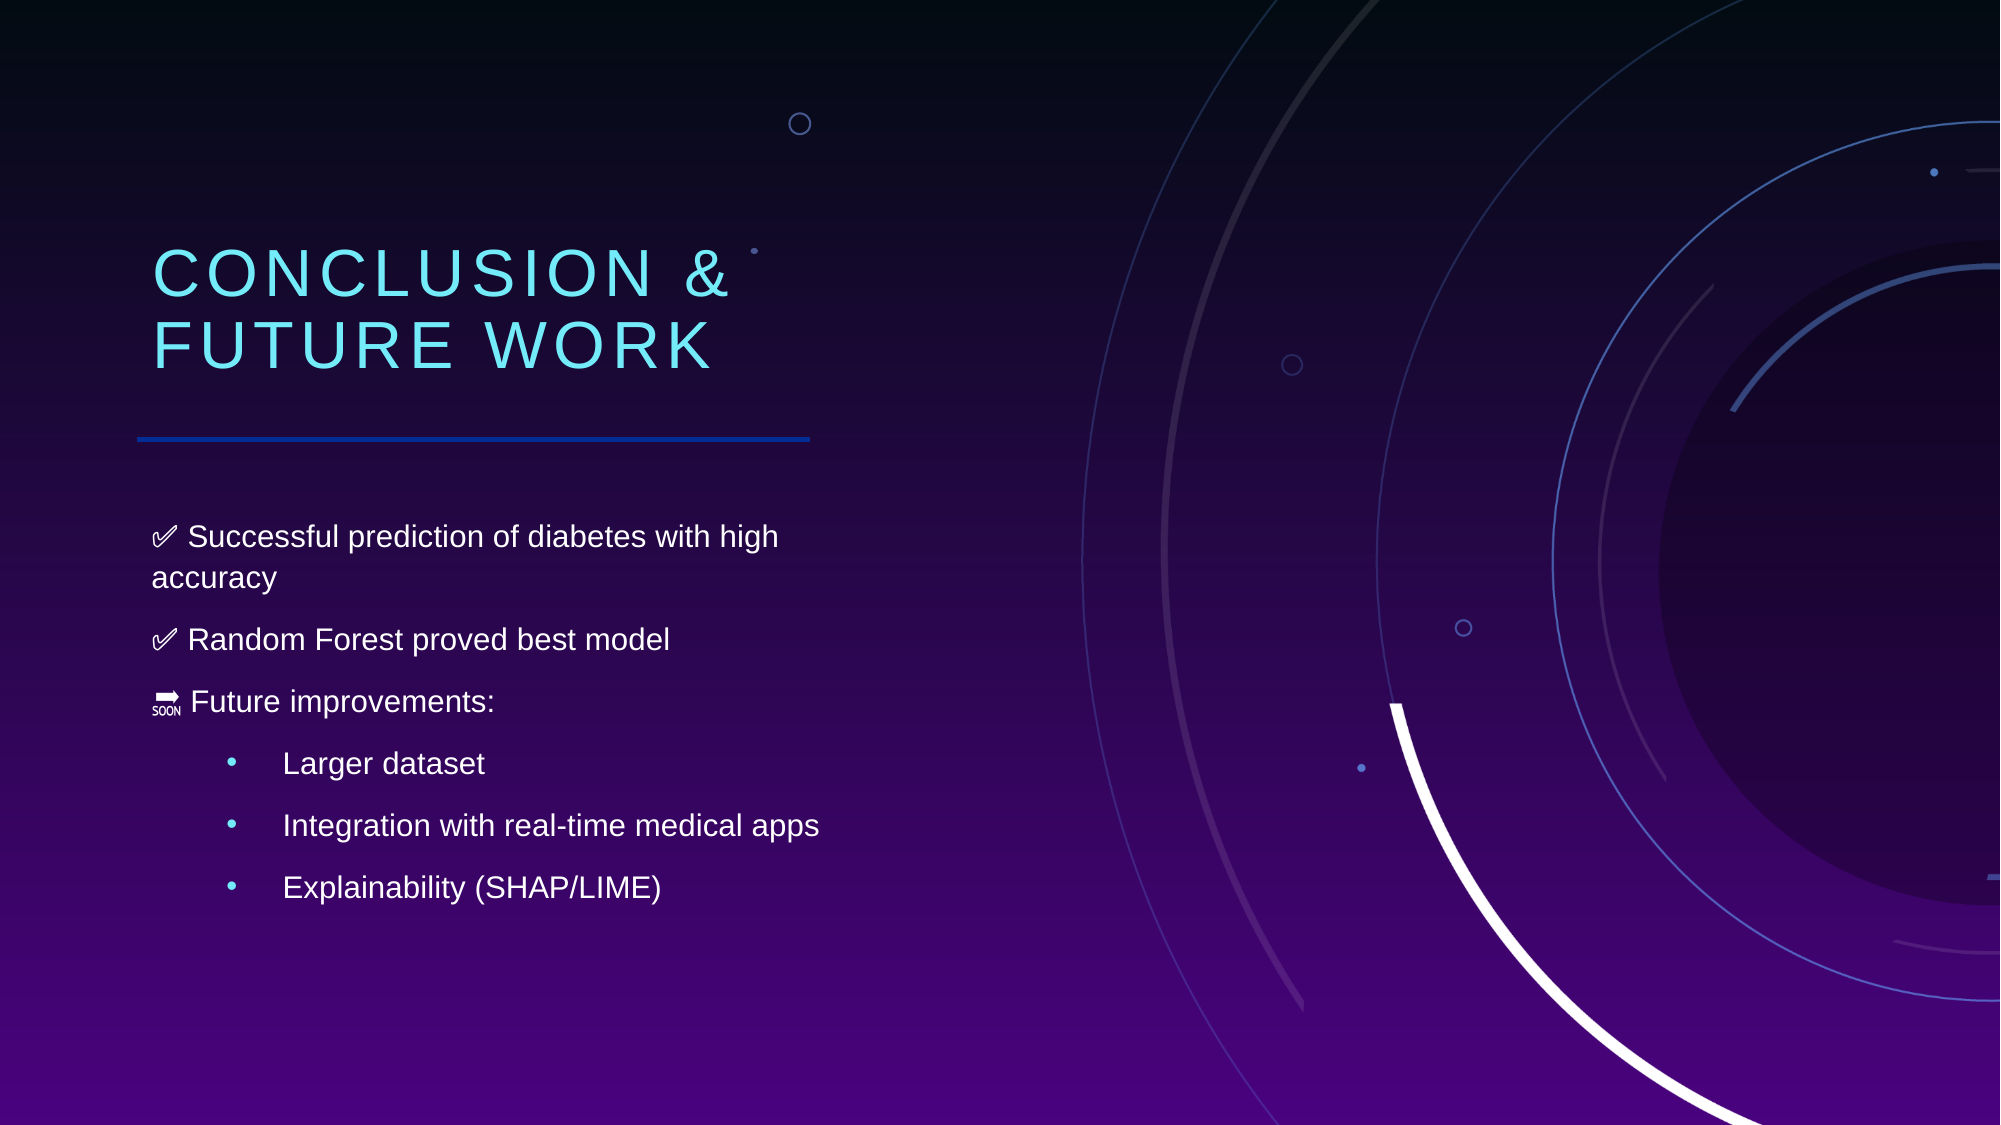

# Conclusion & Future Work
✅ Successful prediction of diabetes with high accuracy
✅ Random Forest proved best model
🔜 Future improvements:
Larger dataset
Integration with real-time medical apps
Explainability (SHAP/LIME)